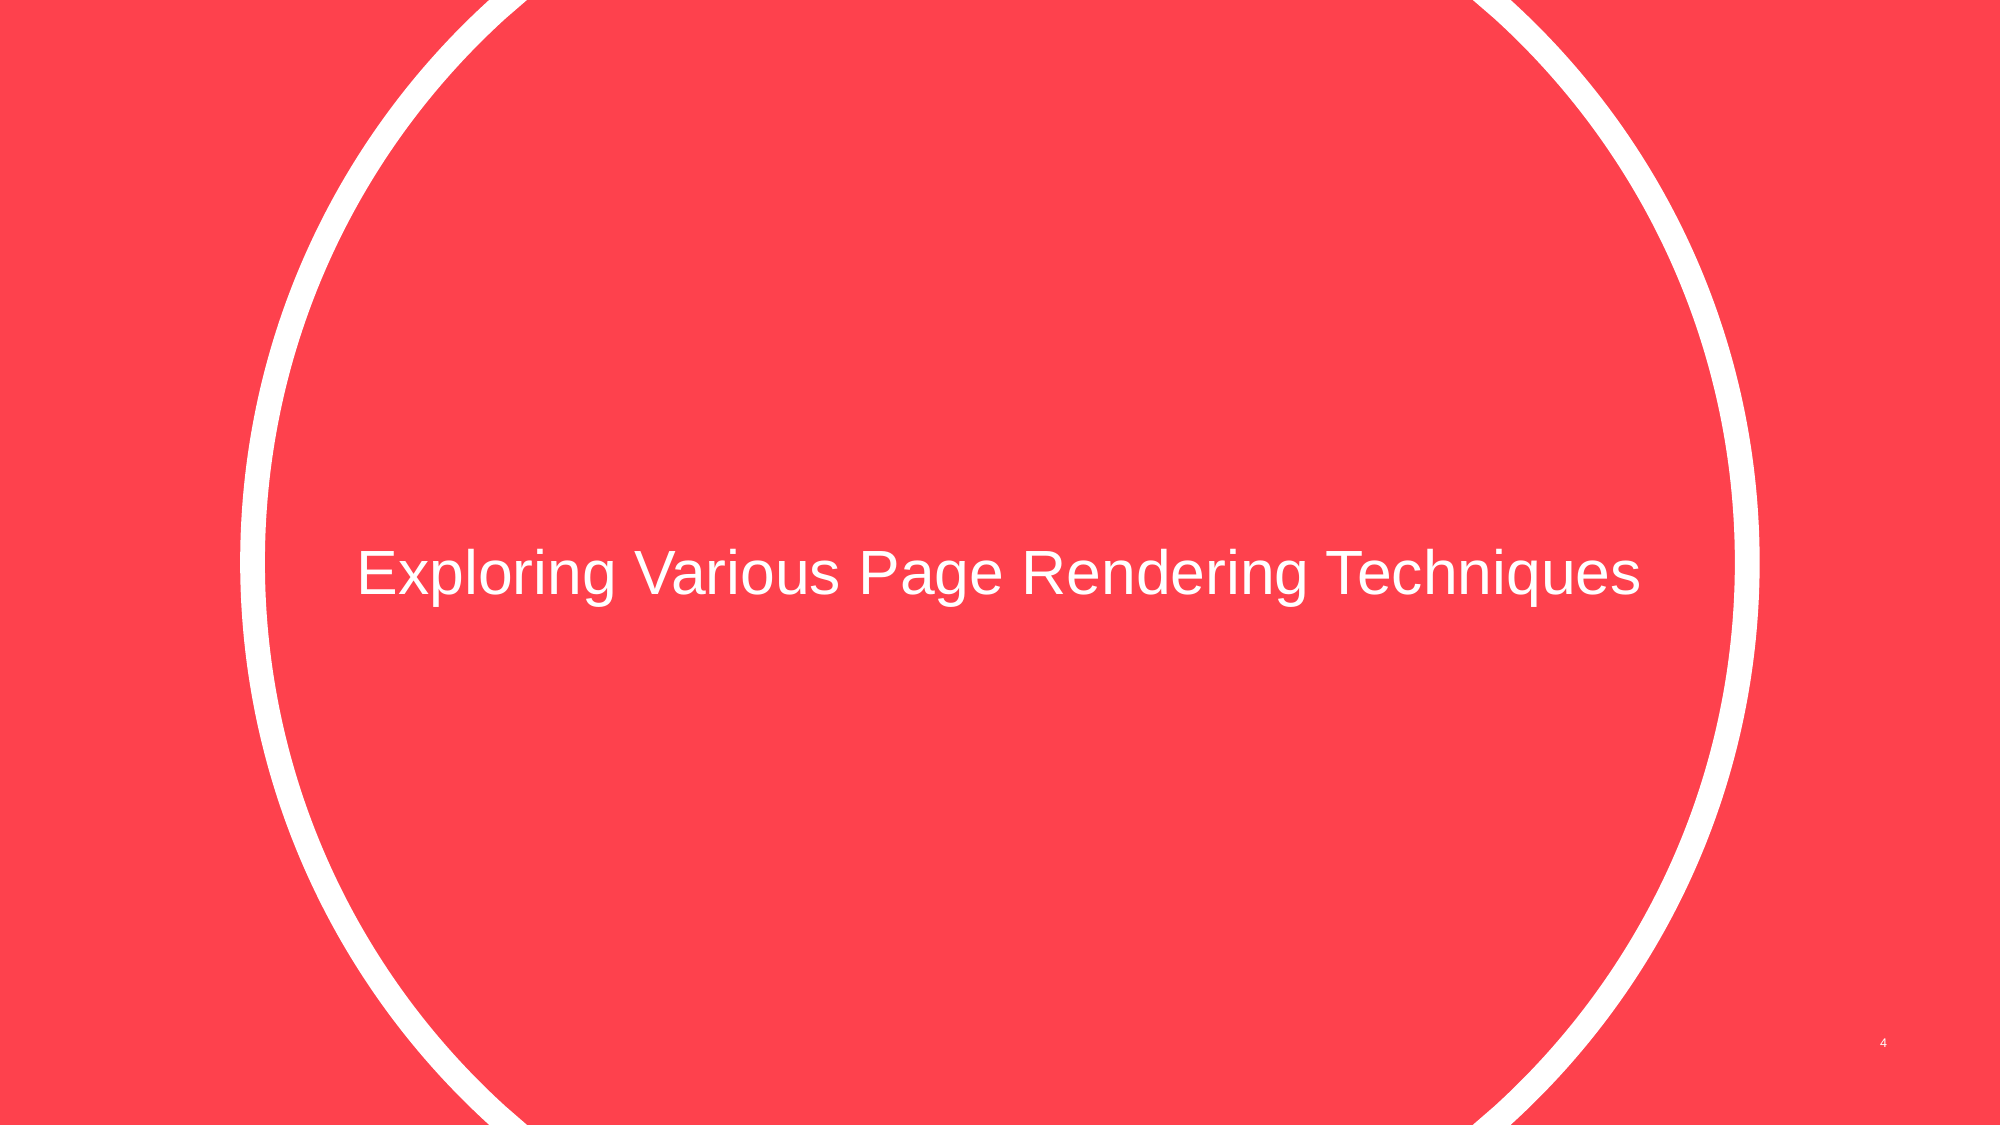

# Exploring Various Page Rendering Techniques
4